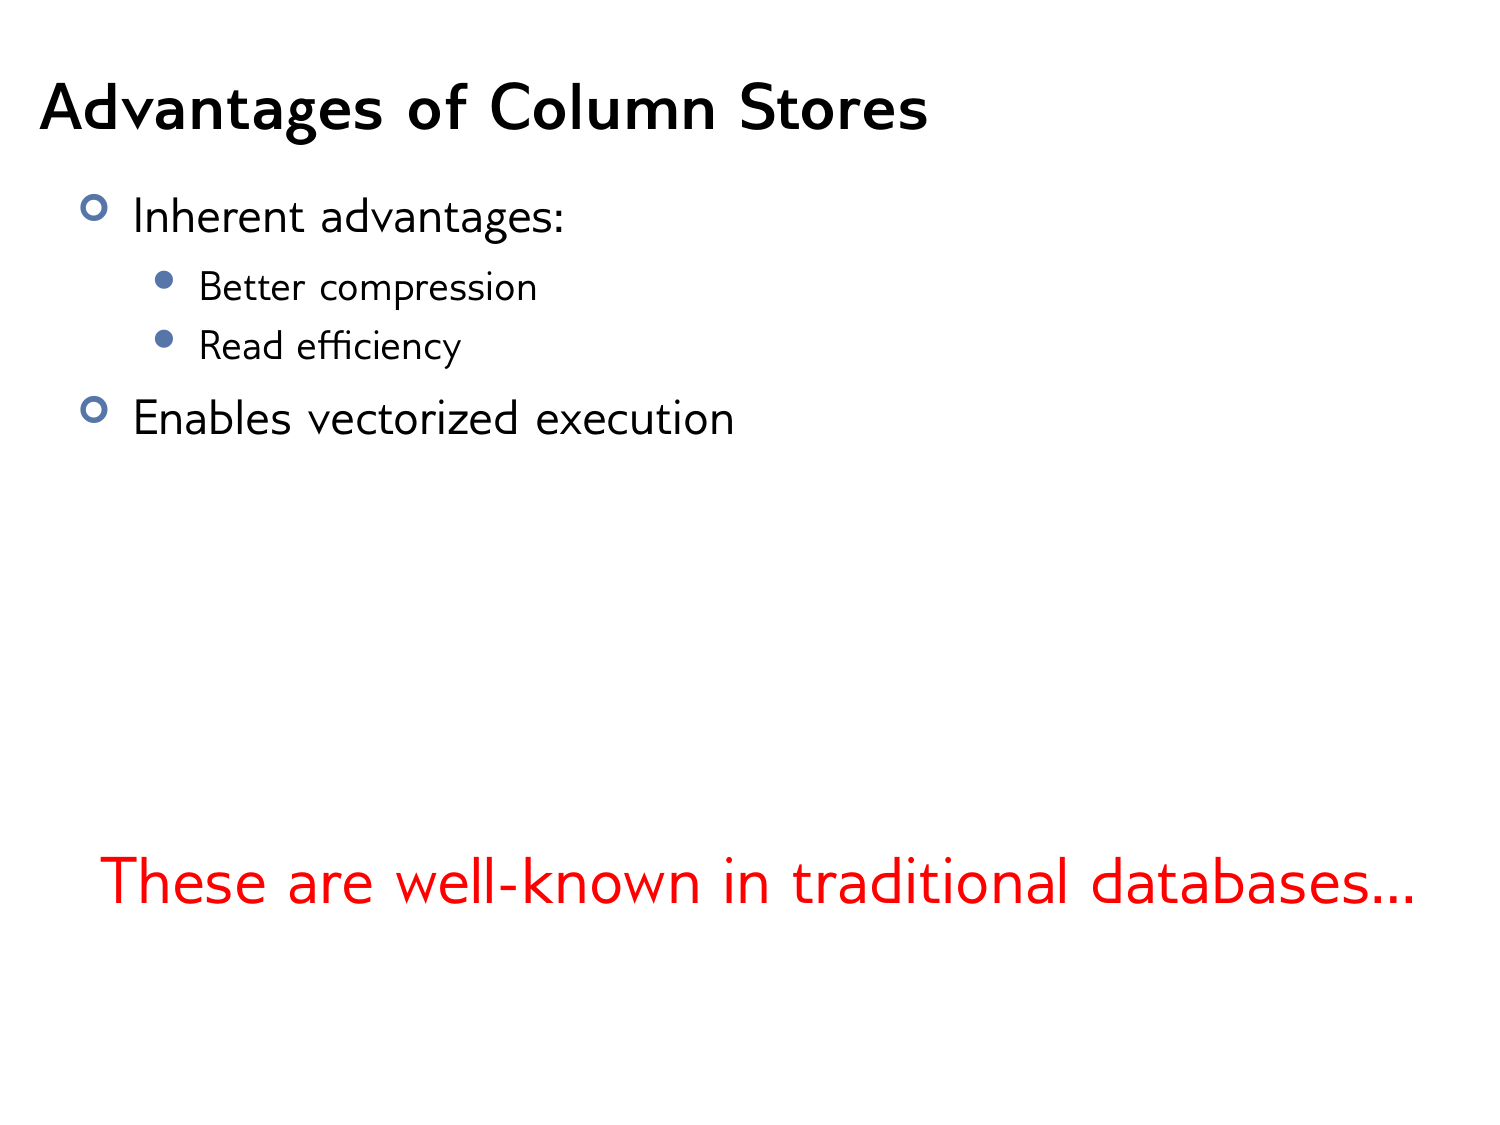

# Advantages of Column Stores
Inherent advantages:
Better compression
Read efficiency
Enables vectorized execution
These are well-known in traditional databases…